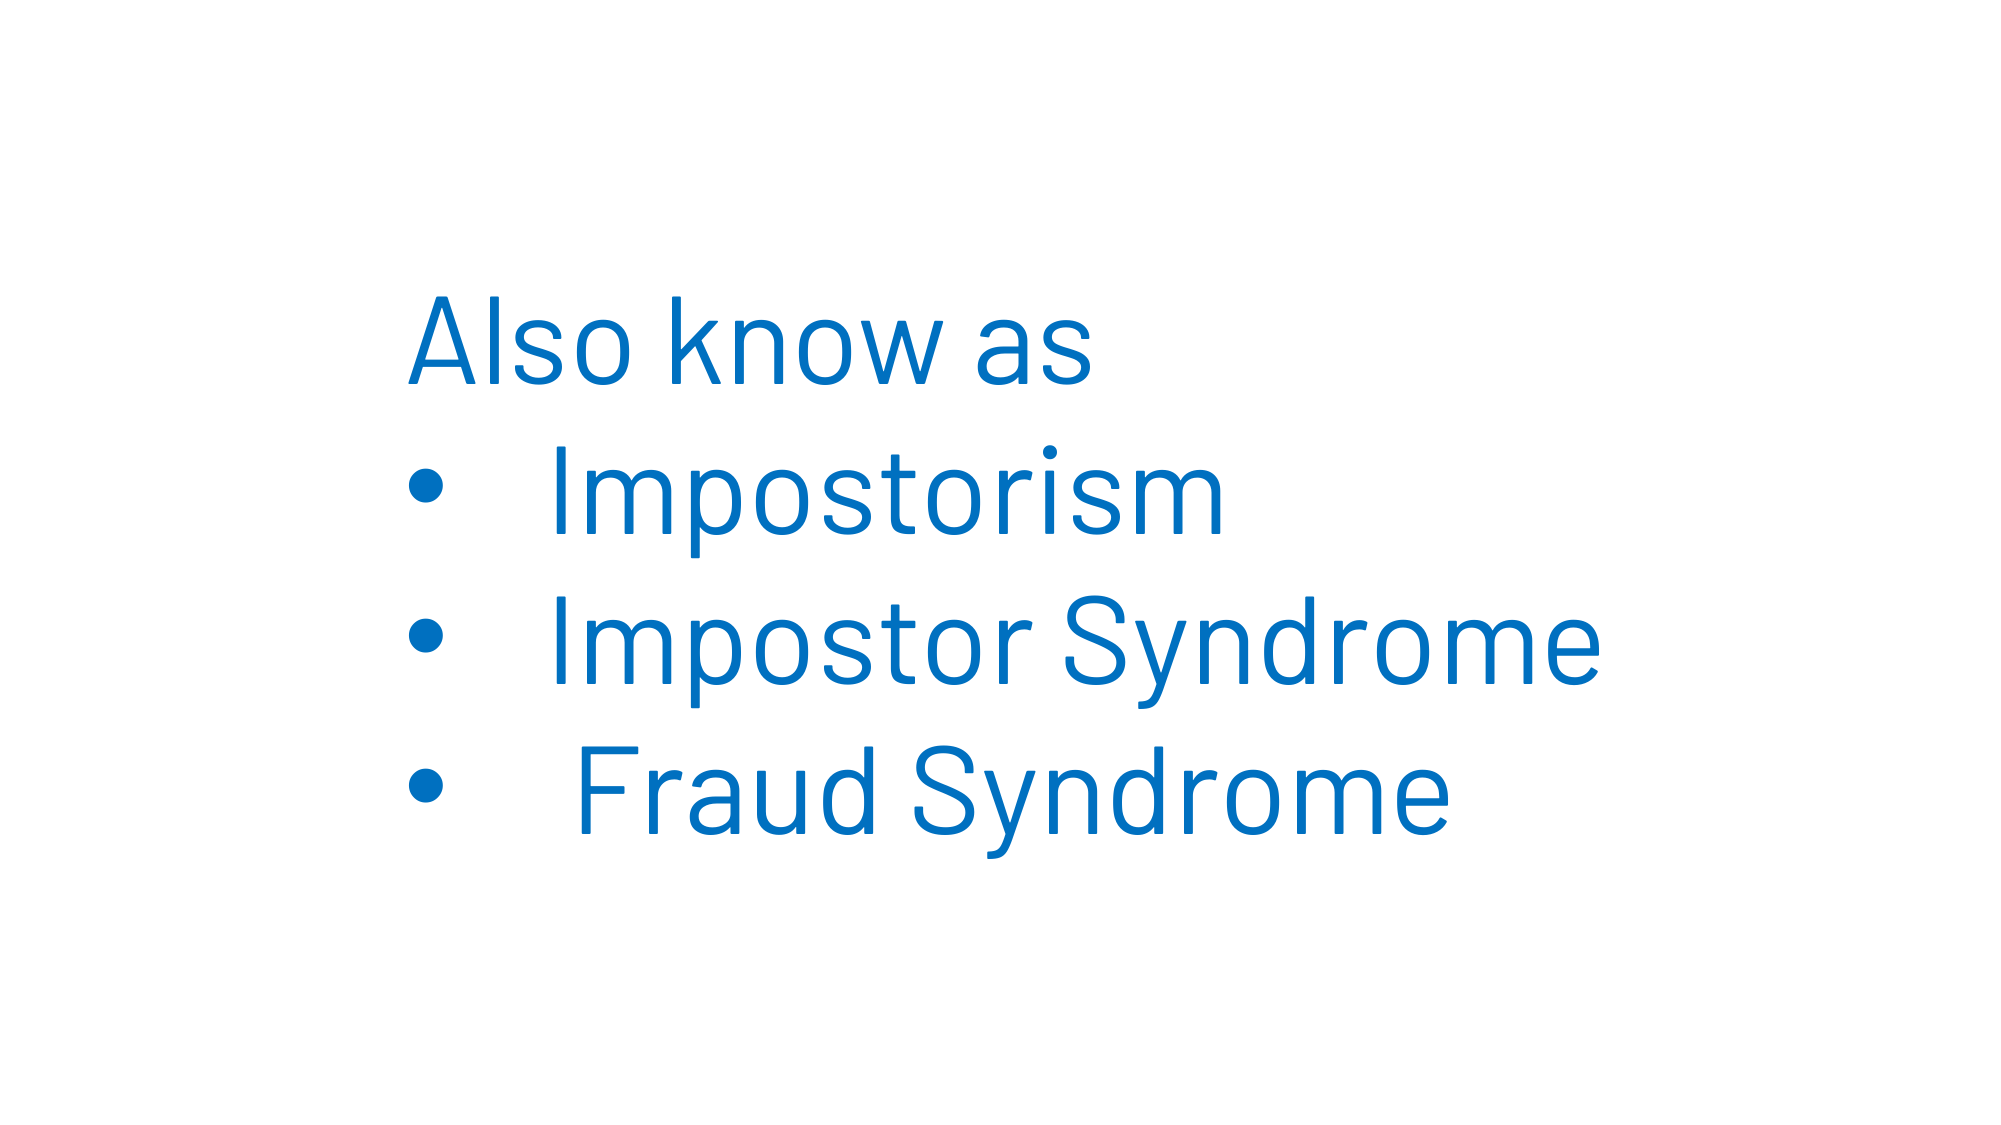

Also know as
Impostorism
Impostor Syndrome
 Fraud Syndrome